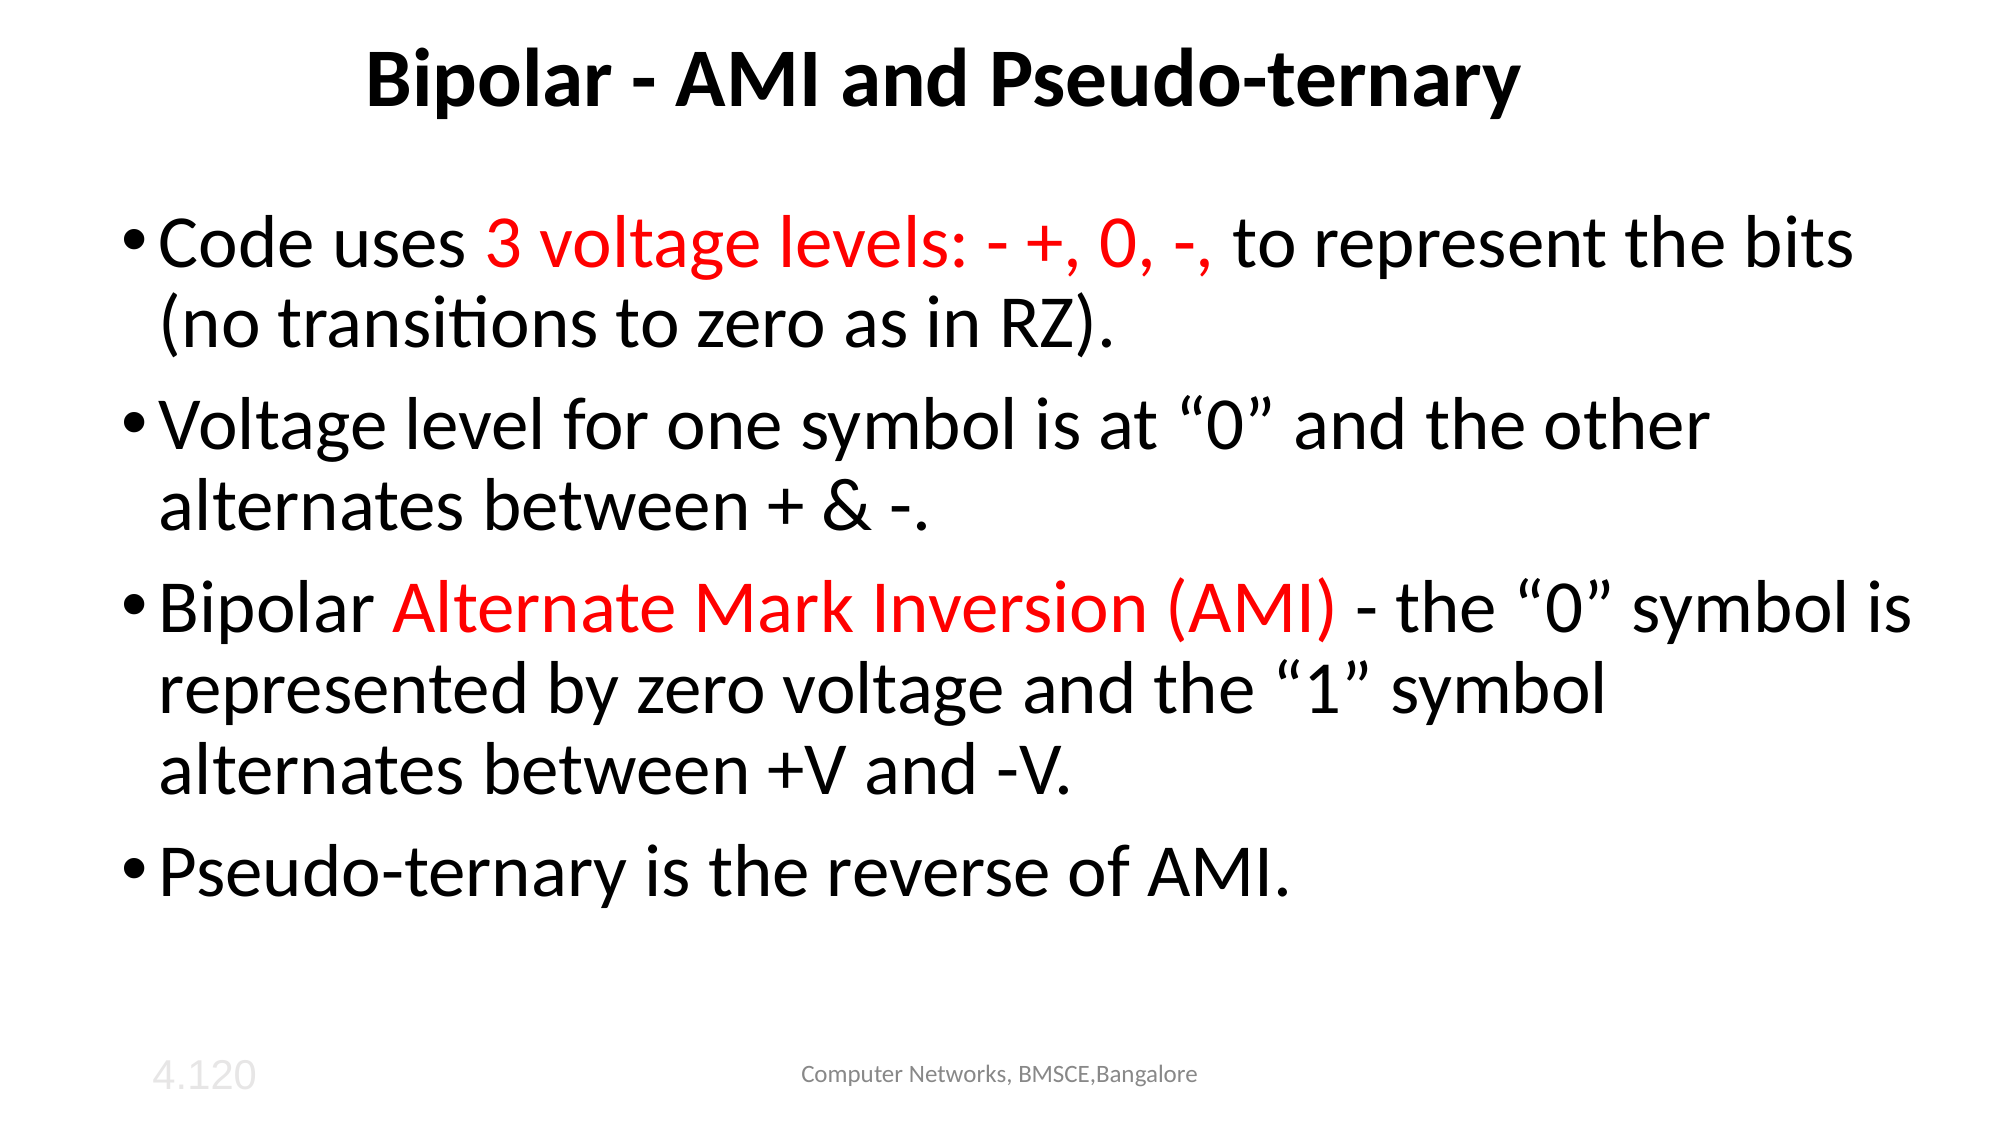

# Bipolar - AMI and Pseudo-ternary
Code uses 3 voltage levels: - +, 0, -, to represent the bits (no transitions to zero as in RZ).
Voltage level for one symbol is at “0” and the other alternates between + & -.
Bipolar Alternate Mark Inversion (AMI) - the “0” symbol is represented by zero voltage and the “1” symbol alternates between +V and -V.
Pseudo-ternary is the reverse of AMI.
4.120
Computer Networks, BMSCE,Bangalore